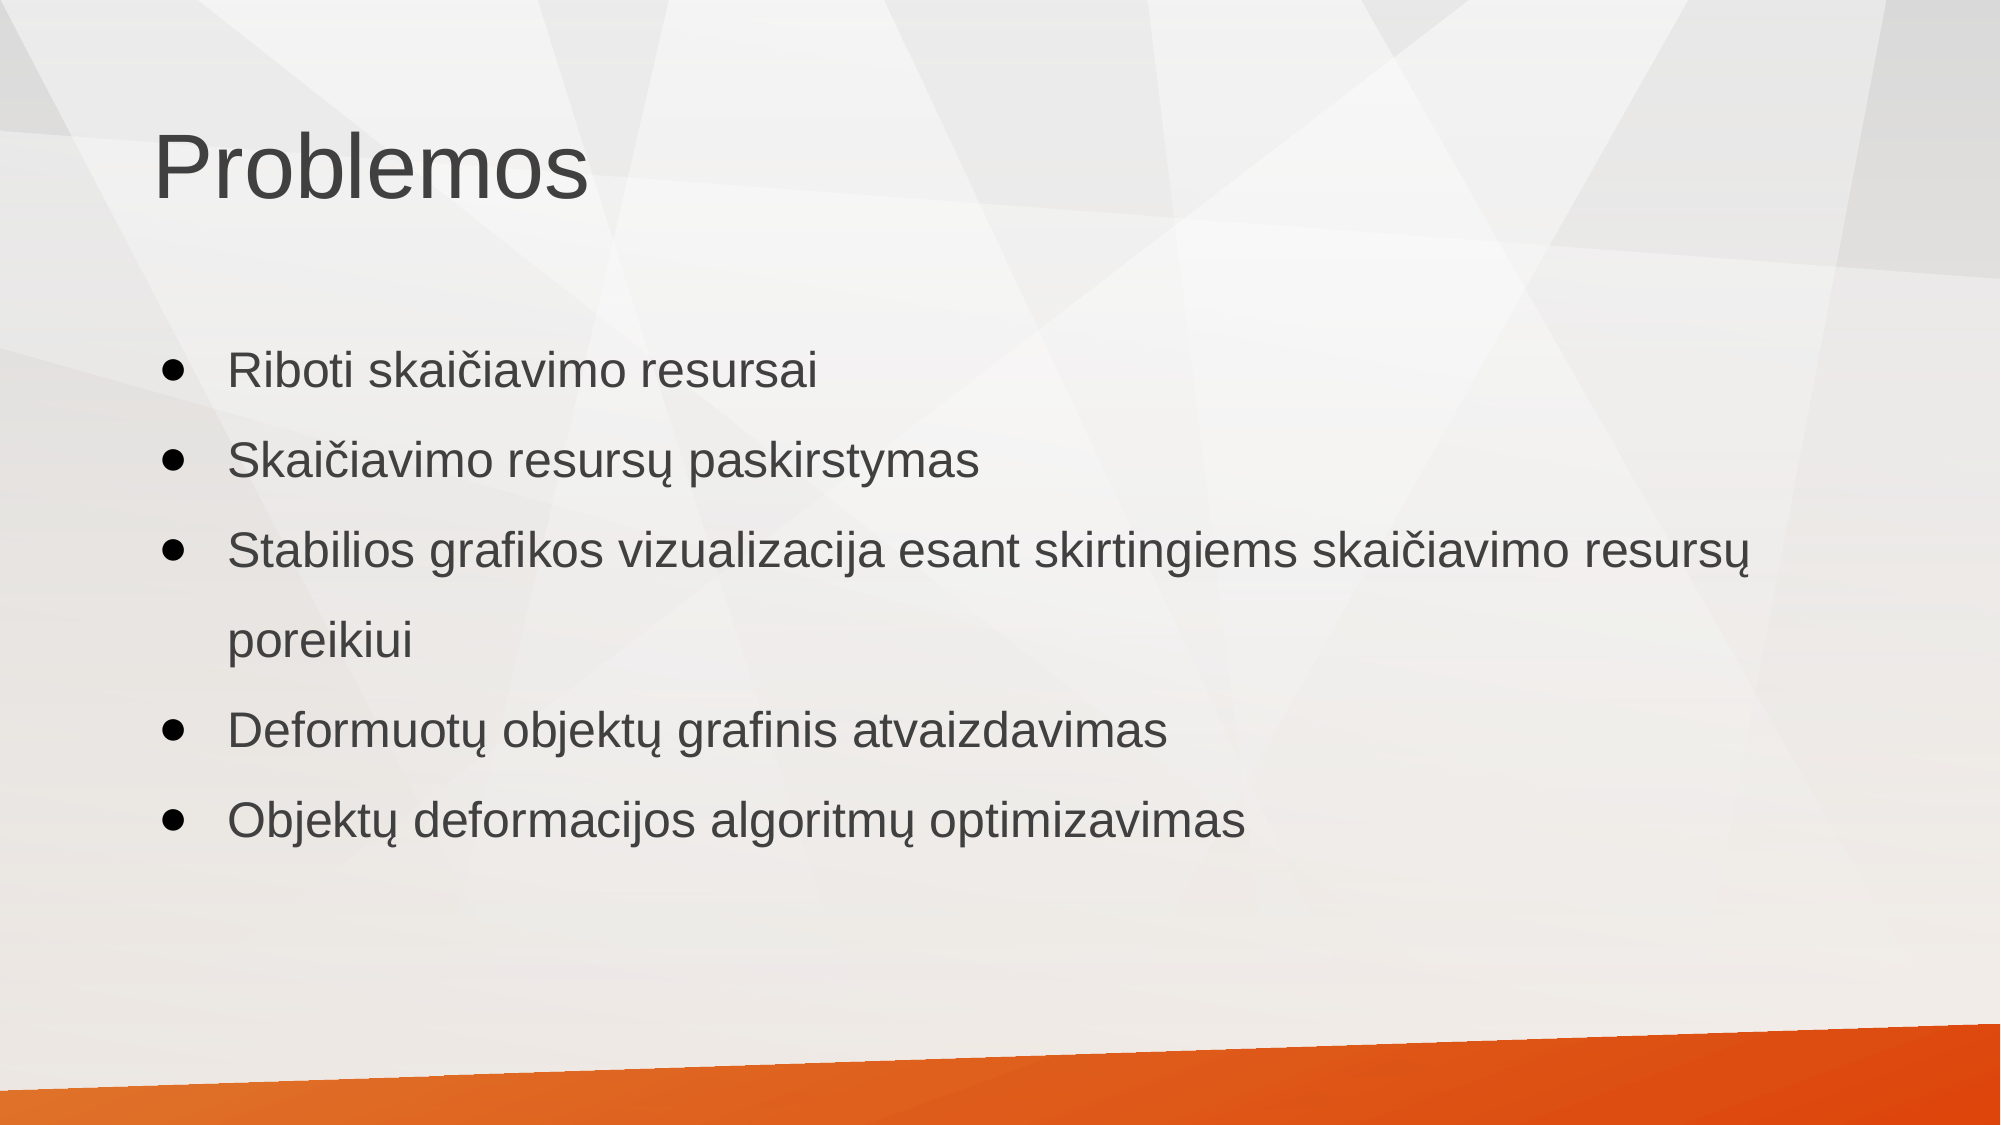

# Problemos
Riboti skaičiavimo resursai
Skaičiavimo resursų paskirstymas
Stabilios grafikos vizualizacija esant skirtingiems skaičiavimo resursų poreikiui
Deformuotų objektų grafinis atvaizdavimas
Objektų deformacijos algoritmų optimizavimas